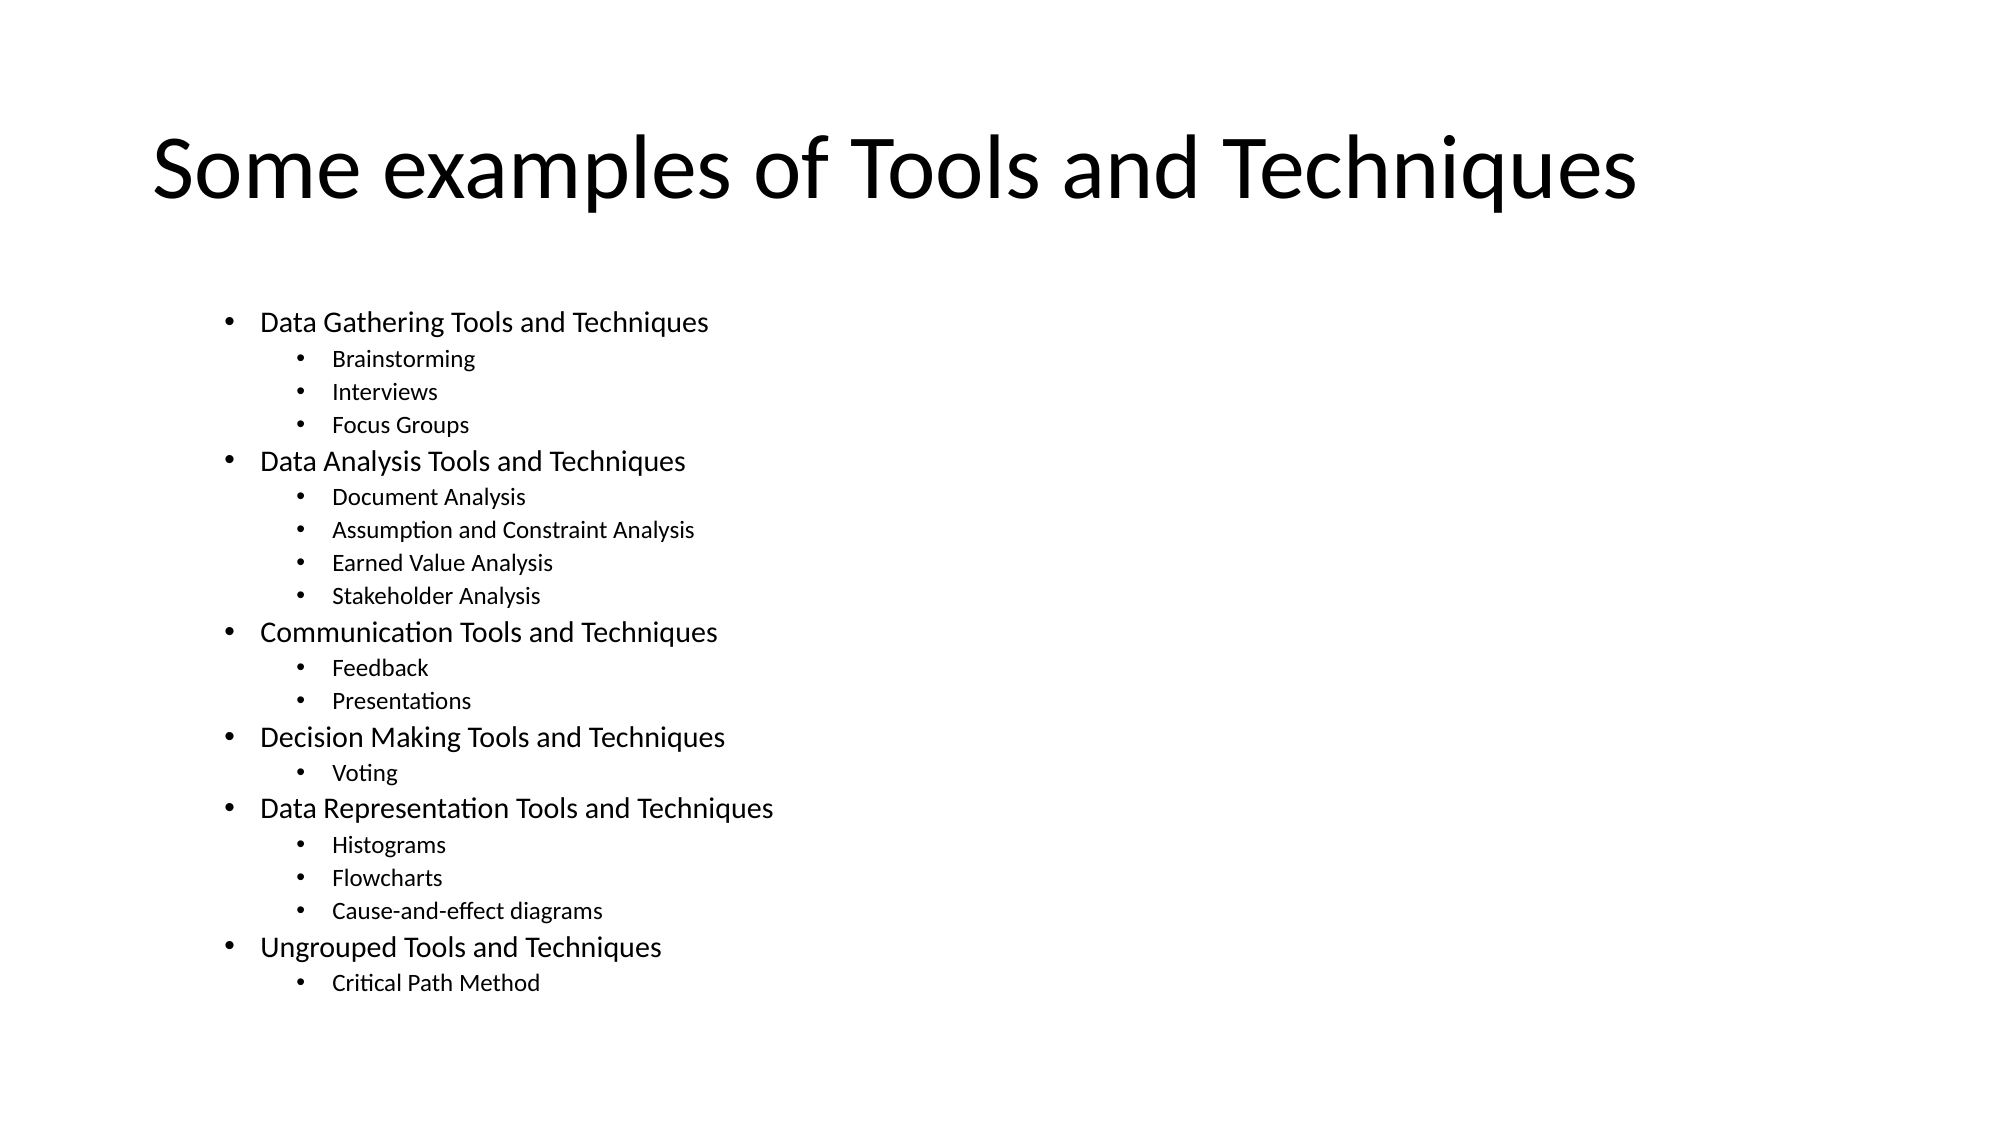

# Some examples of Tools and Techniques
Data Gathering Tools and Techniques
Brainstorming
Interviews
Focus Groups
Data Analysis Tools and Techniques
Document Analysis
Assumption and Constraint Analysis
Earned Value Analysis
Stakeholder Analysis
Communication Tools and Techniques
Feedback
Presentations
Decision Making Tools and Techniques
Voting
Data Representation Tools and Techniques
Histograms
Flowcharts
Cause-and-effect diagrams
Ungrouped Tools and Techniques
Critical Path Method